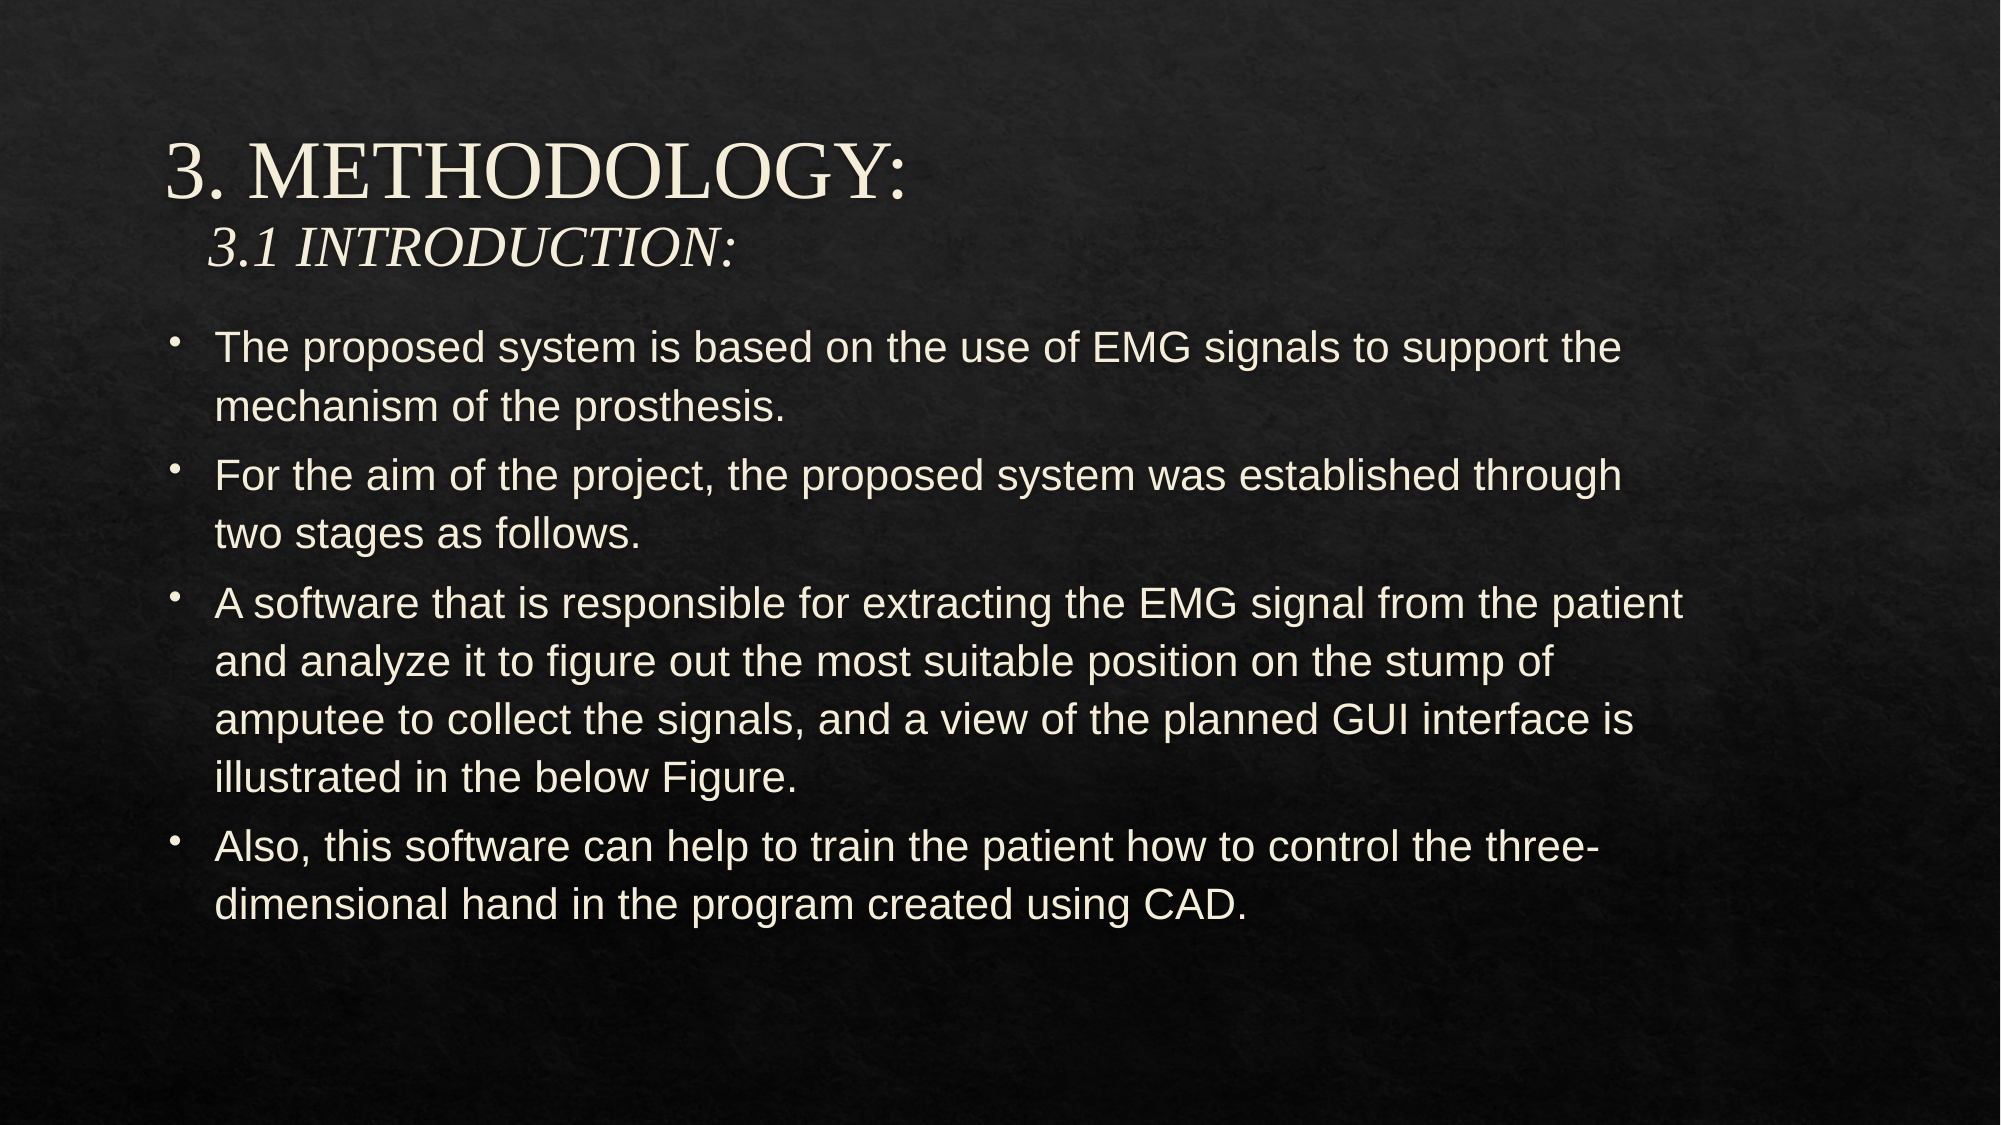

# 3. METHODOLOGY: 3.1 INTRODUCTION:
The proposed system is based on the use of EMG signals to support the mechanism of the prosthesis.
For the aim of the project, the proposed system was established through two stages as follows.
A software that is responsible for extracting the EMG signal from the patient and analyze it to figure out the most suitable position on the stump of amputee to collect the signals, and a view of the planned GUI interface is illustrated in the below Figure.
Also, this software can help to train the patient how to control the three-dimensional hand in the program created using CAD.